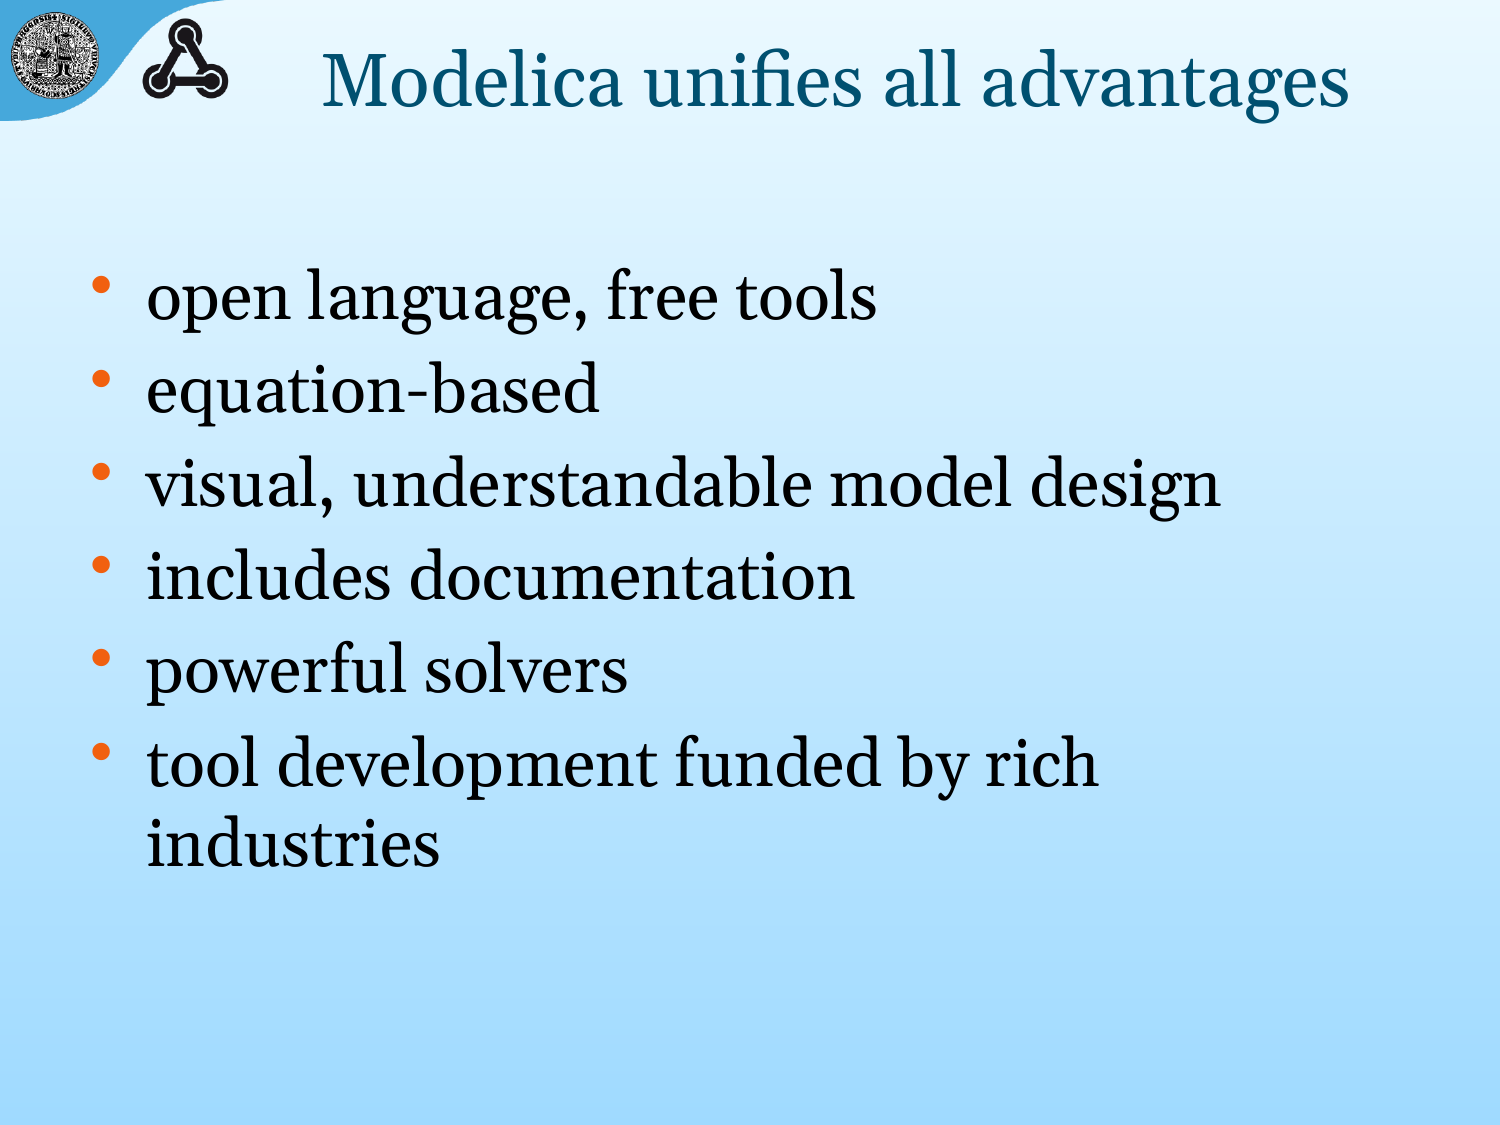

open language, free tools
equation-based
visual, understandable model design
includes documentation
powerful solvers
tool development funded by rich industries
Modelica unifies all advantages